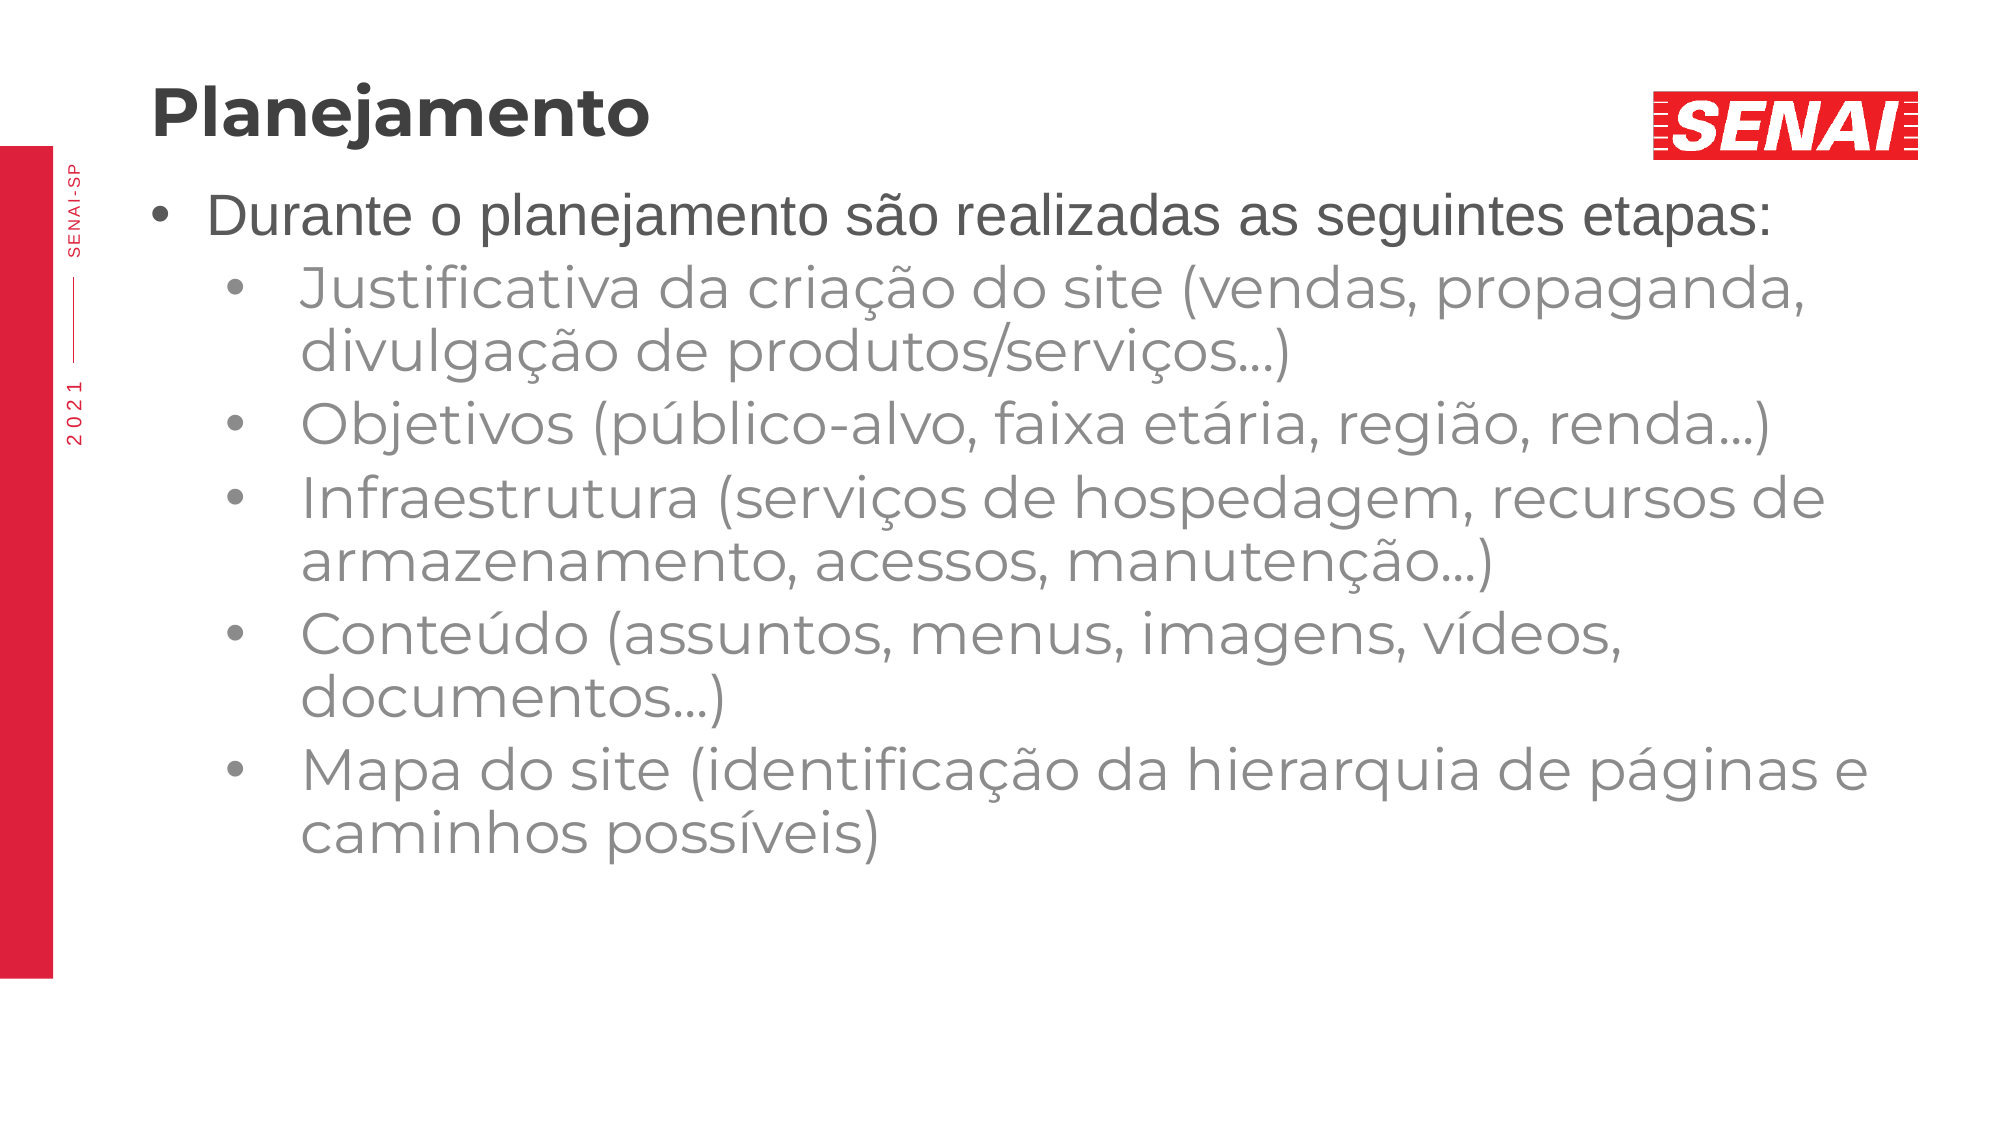

# Planejamento
Durante o planejamento são realizadas as seguintes etapas:
Justificativa da criação do site (vendas, propaganda, divulgação de produtos/serviços...)
Objetivos (público-alvo, faixa etária, região, renda...)
Infraestrutura (serviços de hospedagem, recursos de armazenamento, acessos, manutenção...)
Conteúdo (assuntos, menus, imagens, vídeos, documentos...)
Mapa do site (identificação da hierarquia de páginas e caminhos possíveis)